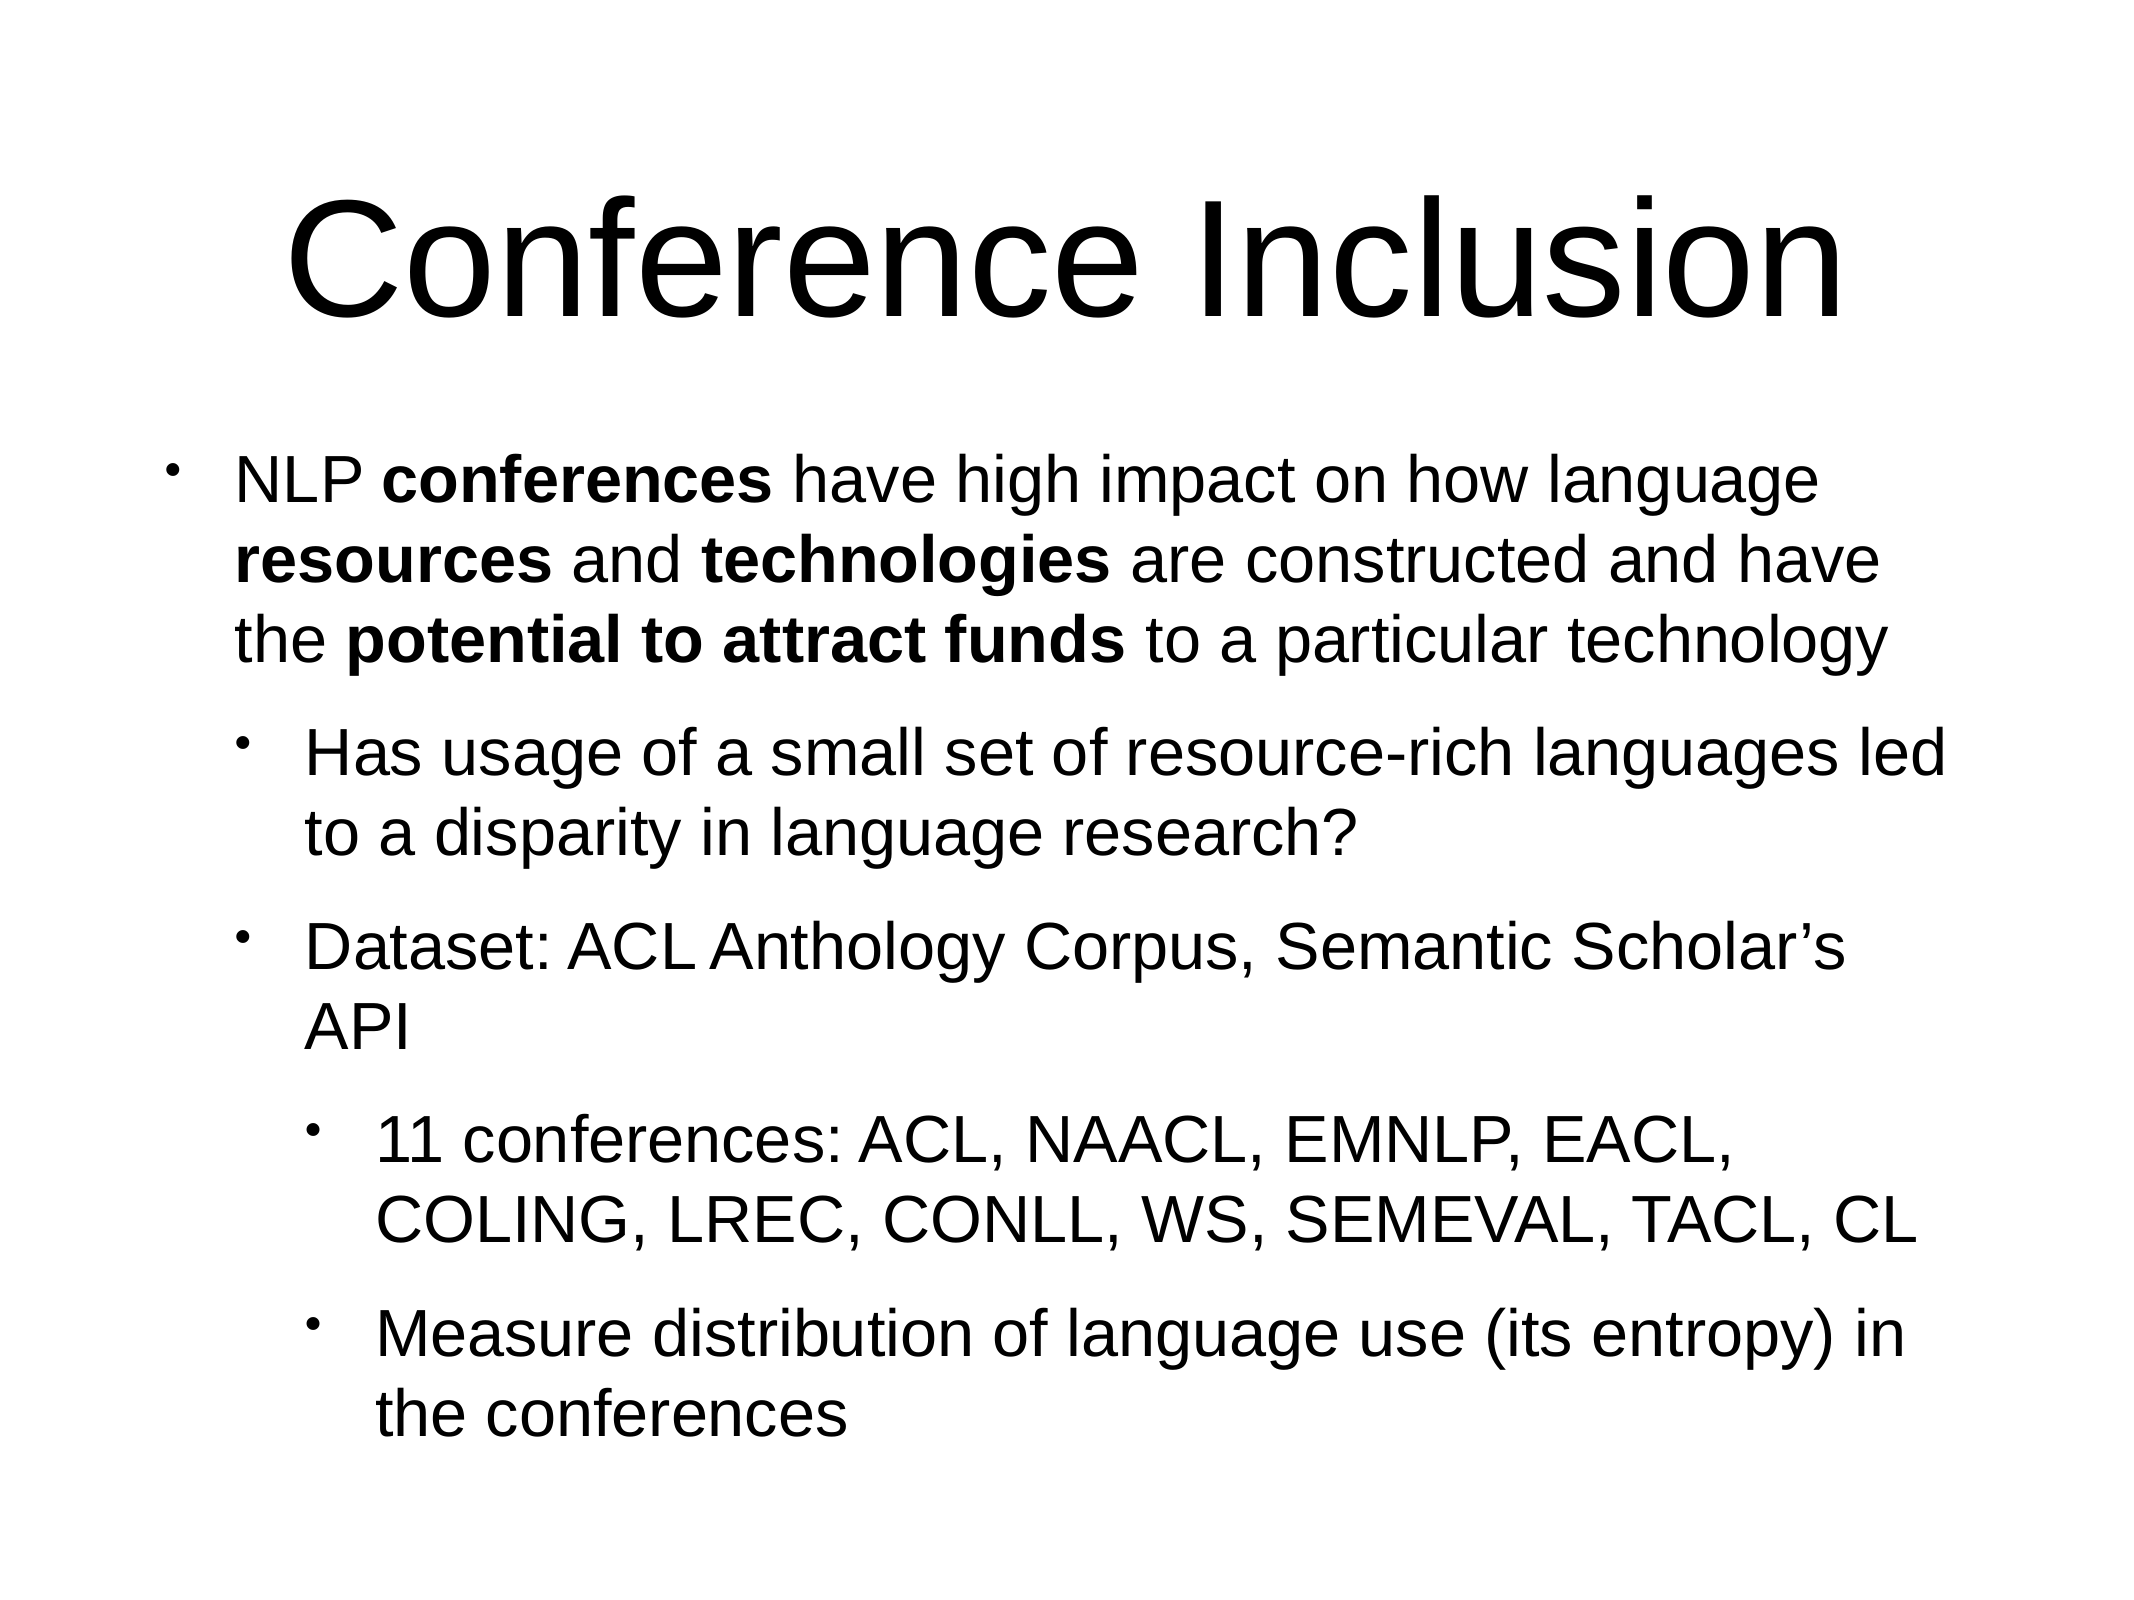

# Conference Inclusion
NLP conferences have high impact on how language resources and technologies are constructed and have the potential to attract funds to a particular technology
Has usage of a small set of resource-rich languages led to a disparity in language research?
Dataset: ACL Anthology Corpus, Semantic Scholar’s API
11 conferences: ACL, NAACL, EMNLP, EACL, COLING, LREC, CONLL, WS, SEMEVAL, TACL, CL
Measure distribution of language use (its entropy) in the conferences